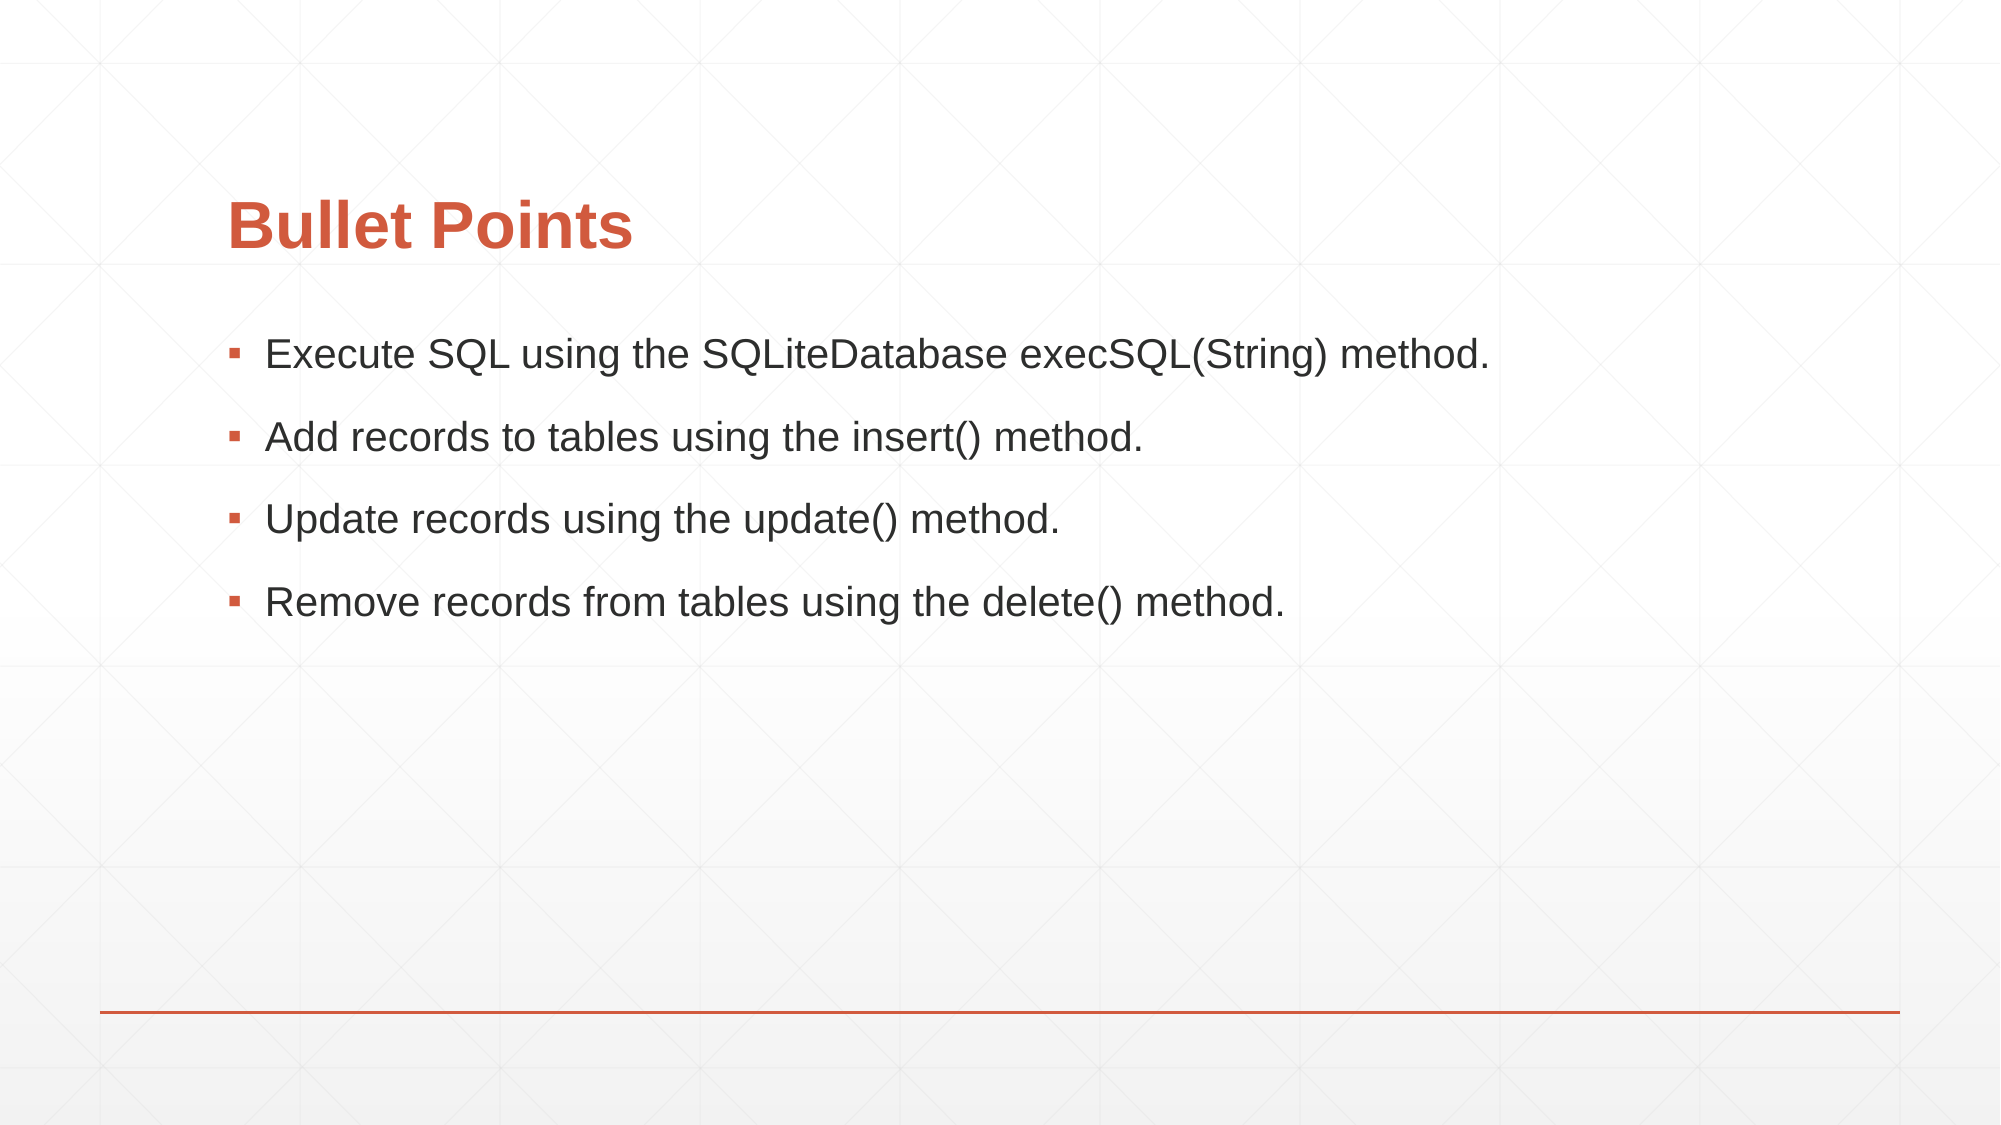

# Bullet Points
Execute SQL using the SQLiteDatabase execSQL(String) method.
Add records to tables using the insert() method.
Update records using the update() method.
Remove records from tables using the delete() method.